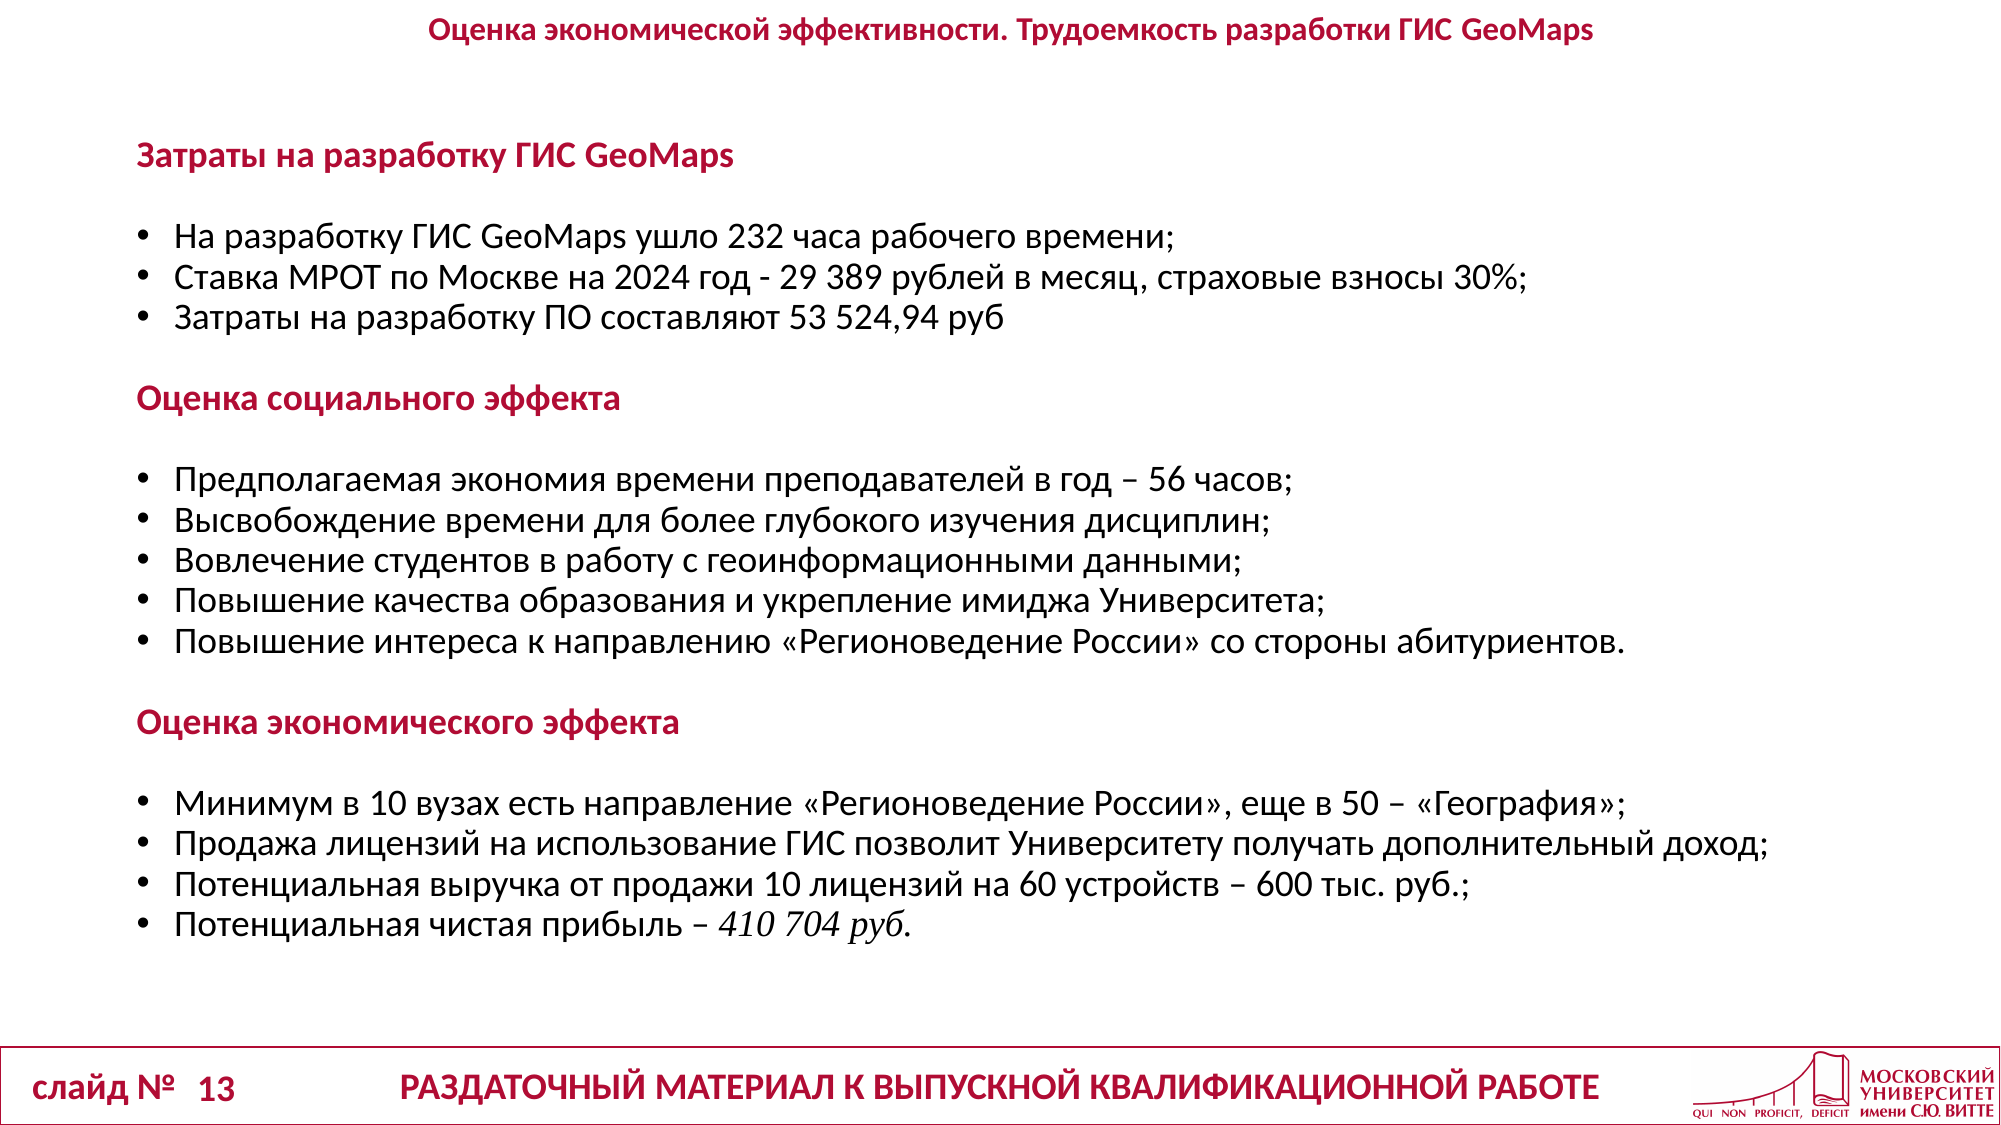

Оценка экономической эффективности. Трудоемкость разработки ГИС GeoMaps
Затраты на разработку ГИС GeoMaps

На разработку ГИС GeoMaps ушло 232 часа рабочего времени;
Ставка МРОТ по Москве на 2024 год - 29 389 рублей в месяц, страховые взносы 30%;
Затраты на разработку ПО составляют 53 524,94 руб

Оценка социального эффекта

Предполагаемая экономия времени преподавателей в год – 56 часов;
Высвобождение времени для более глубокого изучения дисциплин;
Вовлечение студентов в работу с геоинформационными данными;
Повышение качества образования и укрепление имиджа Университета;
Повышение интереса к направлению «Регионоведение России» со стороны абитуриентов.

Оценка экономического эффекта

Минимум в 10 вузах есть направление «Регионоведение России», еще в 50 – «География»;
Продажа лицензий на использование ГИС позволит Университету получать дополнительный доход;
Потенциальная выручка от продажи 10 лицензий на 60 устройств – 600 тыс. руб.;
Потенциальная чистая прибыль – 410 704 руб.

13